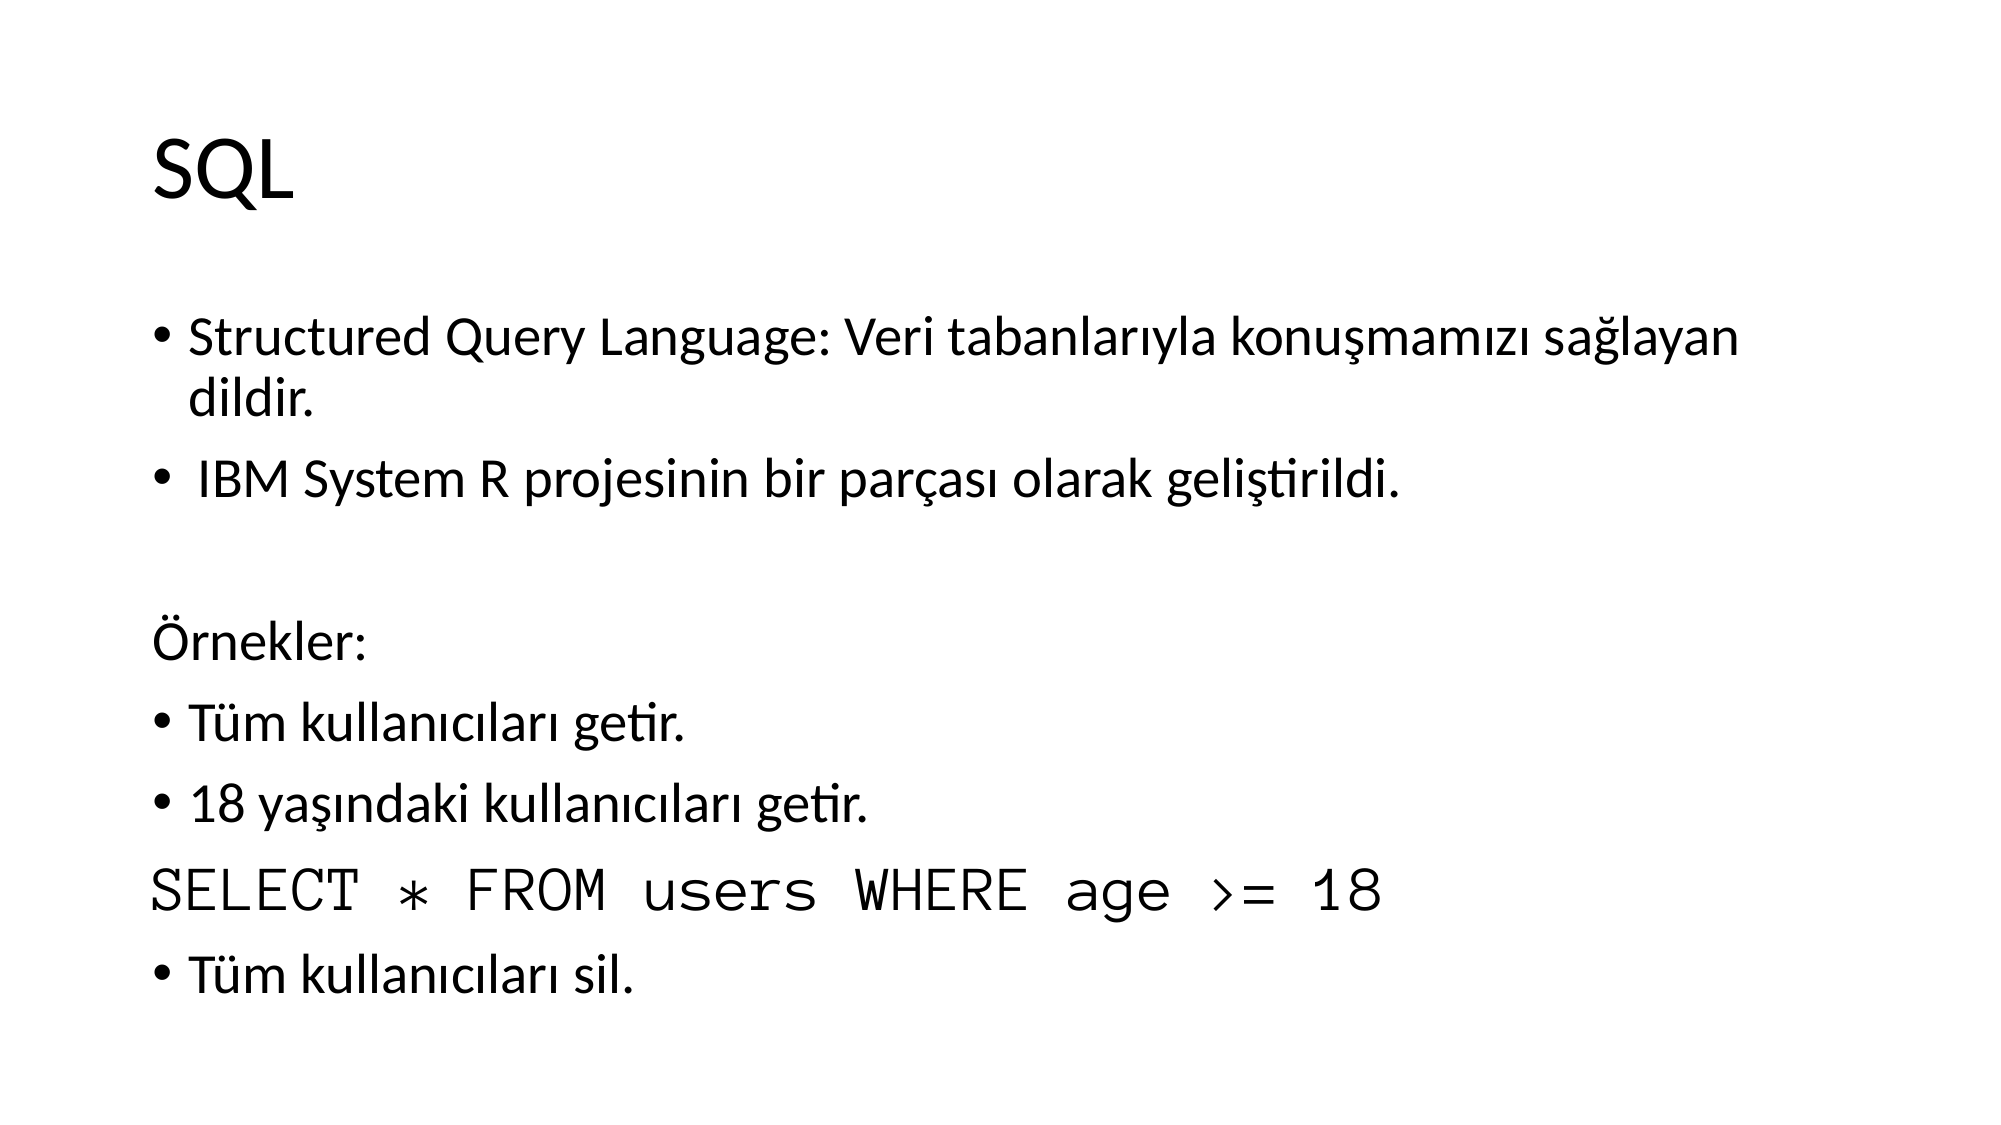

# SQL
Structured Query Language: Veri tabanlarıyla konuşmamızı sağlayan dildir.
IBM System R projesinin bir parçası olarak geliştirildi.

Örnekler:
Tüm kullanıcıları getir.
18 yaşındaki kullanıcıları getir.
SELECT * FROM users WHERE age >= 18
Tüm kullanıcıları sil.